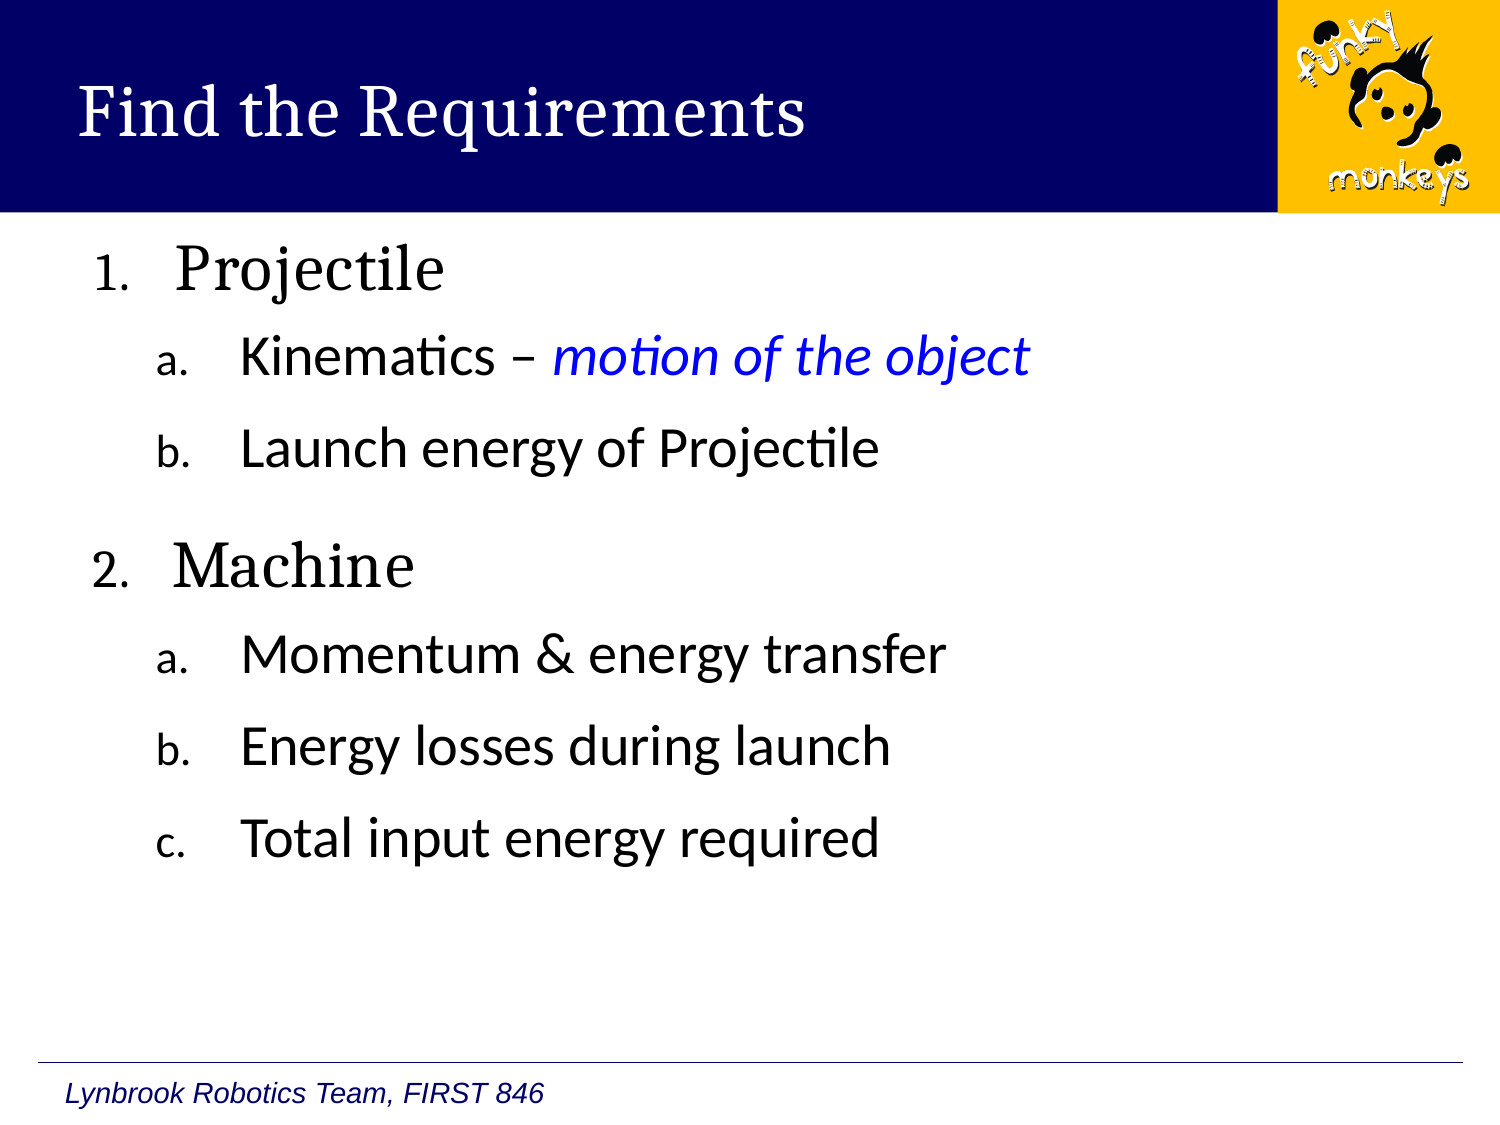

# Find the Requirements
Projectile
Kinematics – motion of the object
Launch energy of Projectile
Machine
Momentum & energy transfer
Energy losses during launch
Total input energy required